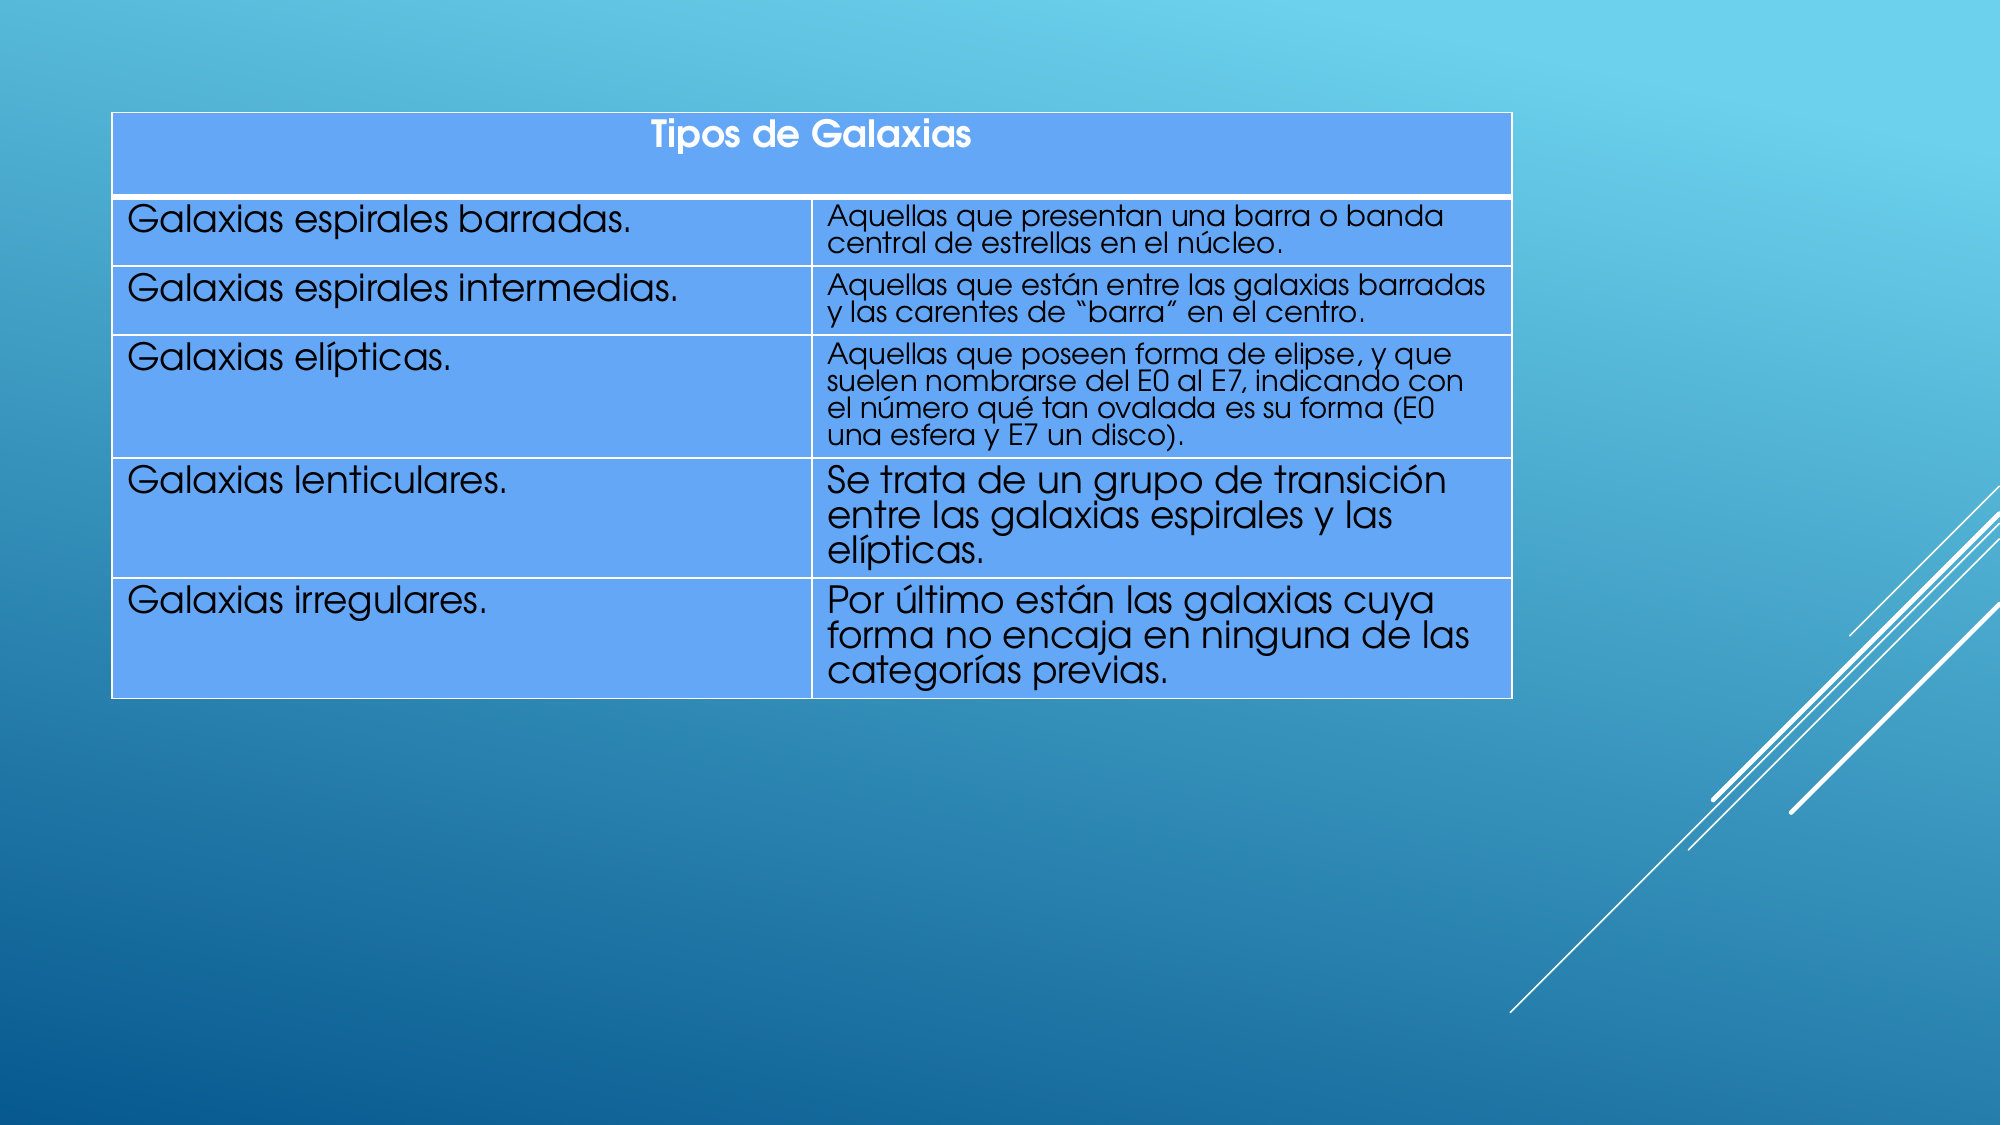

| Tipos de Galaxias |  |
| --- | --- |
| Galaxias espirales barradas. | Aquellas que presentan una barra o banda central de estrellas en el núcleo. |
| Galaxias espirales intermedias. | Aquellas que están entre las galaxias barradas y las carentes de “barra” en el centro. |
| Galaxias elípticas. | Aquellas que poseen forma de elipse, y que suelen nombrarse del E0 al E7, indicando con el número qué tan ovalada es su forma (E0 una esfera y E7 un disco). |
| Galaxias lenticulares. | Se trata de un grupo de transición entre las galaxias espirales y las elípticas. |
| Galaxias irregulares. | Por último están las galaxias cuya forma no encaja en ninguna de las categorías previas. |